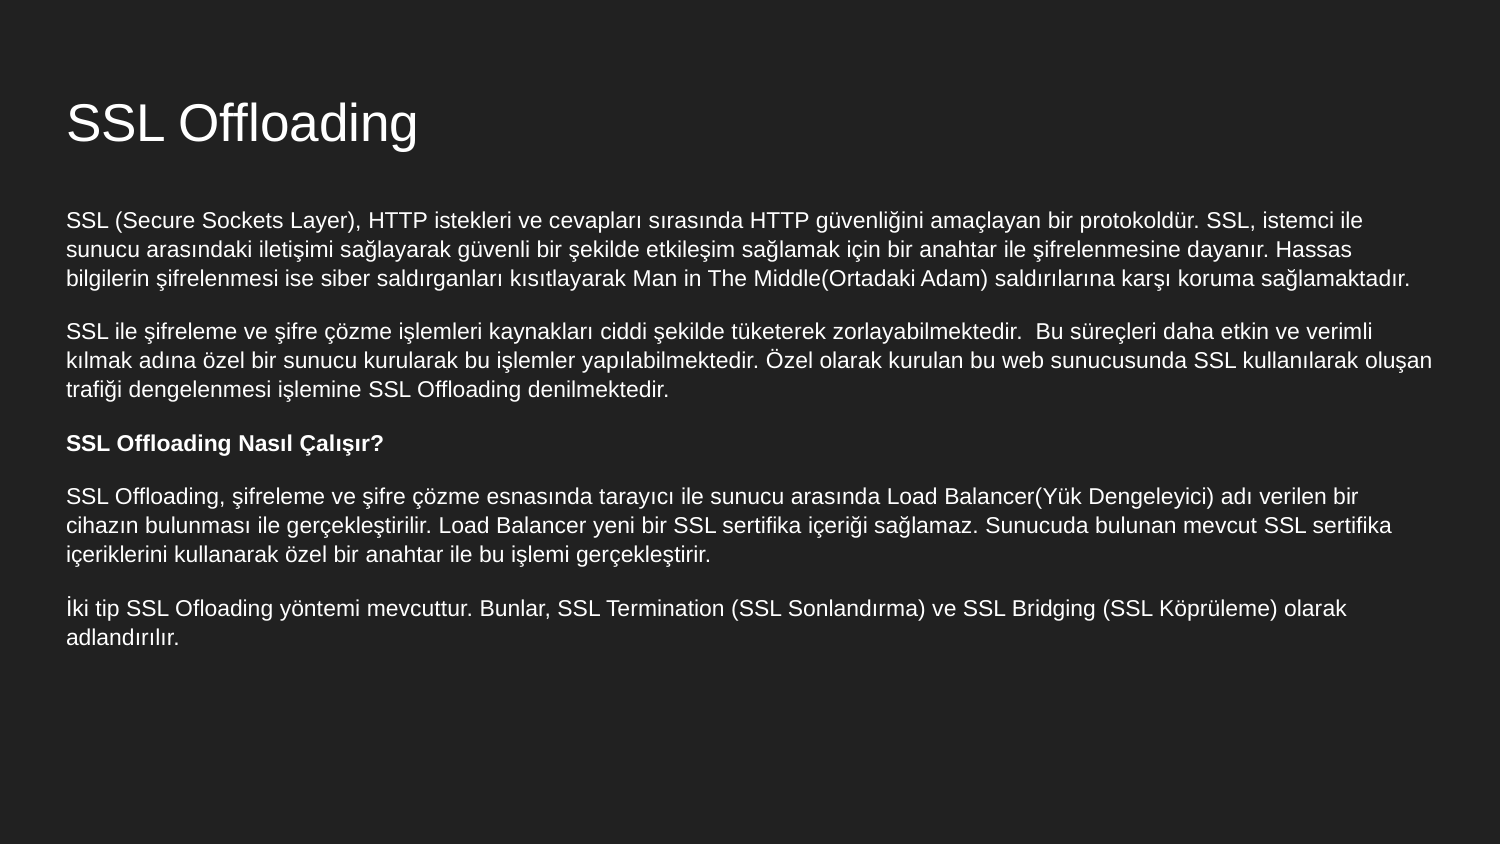

# SSL Offloading
SSL (Secure Sockets Layer), HTTP istekleri ve cevapları sırasında HTTP güvenliğini amaçlayan bir protokoldür. SSL, istemci ile sunucu arasındaki iletişimi sağlayarak güvenli bir şekilde etkileşim sağlamak için bir anahtar ile şifrelenmesine dayanır. Hassas bilgilerin şifrelenmesi ise siber saldırganları kısıtlayarak Man in The Middle(Ortadaki Adam) saldırılarına karşı koruma sağlamaktadır.
SSL ile şifreleme ve şifre çözme işlemleri kaynakları ciddi şekilde tüketerek zorlayabilmektedir.  Bu süreçleri daha etkin ve verimli kılmak adına özel bir sunucu kurularak bu işlemler yapılabilmektedir. Özel olarak kurulan bu web sunucusunda SSL kullanılarak oluşan trafiği dengelenmesi işlemine SSL Offloading denilmektedir.
SSL Offloading Nasıl Çalışır?
SSL Offloading, şifreleme ve şifre çözme esnasında tarayıcı ile sunucu arasında Load Balancer(Yük Dengeleyici) adı verilen bir cihazın bulunması ile gerçekleştirilir. Load Balancer yeni bir SSL sertifika içeriği sağlamaz. Sunucuda bulunan mevcut SSL sertifika içeriklerini kullanarak özel bir anahtar ile bu işlemi gerçekleştirir.
İki tip SSL Ofloading yöntemi mevcuttur. Bunlar, SSL Termination (SSL Sonlandırma) ve SSL Bridging (SSL Köprüleme) olarak adlandırılır.